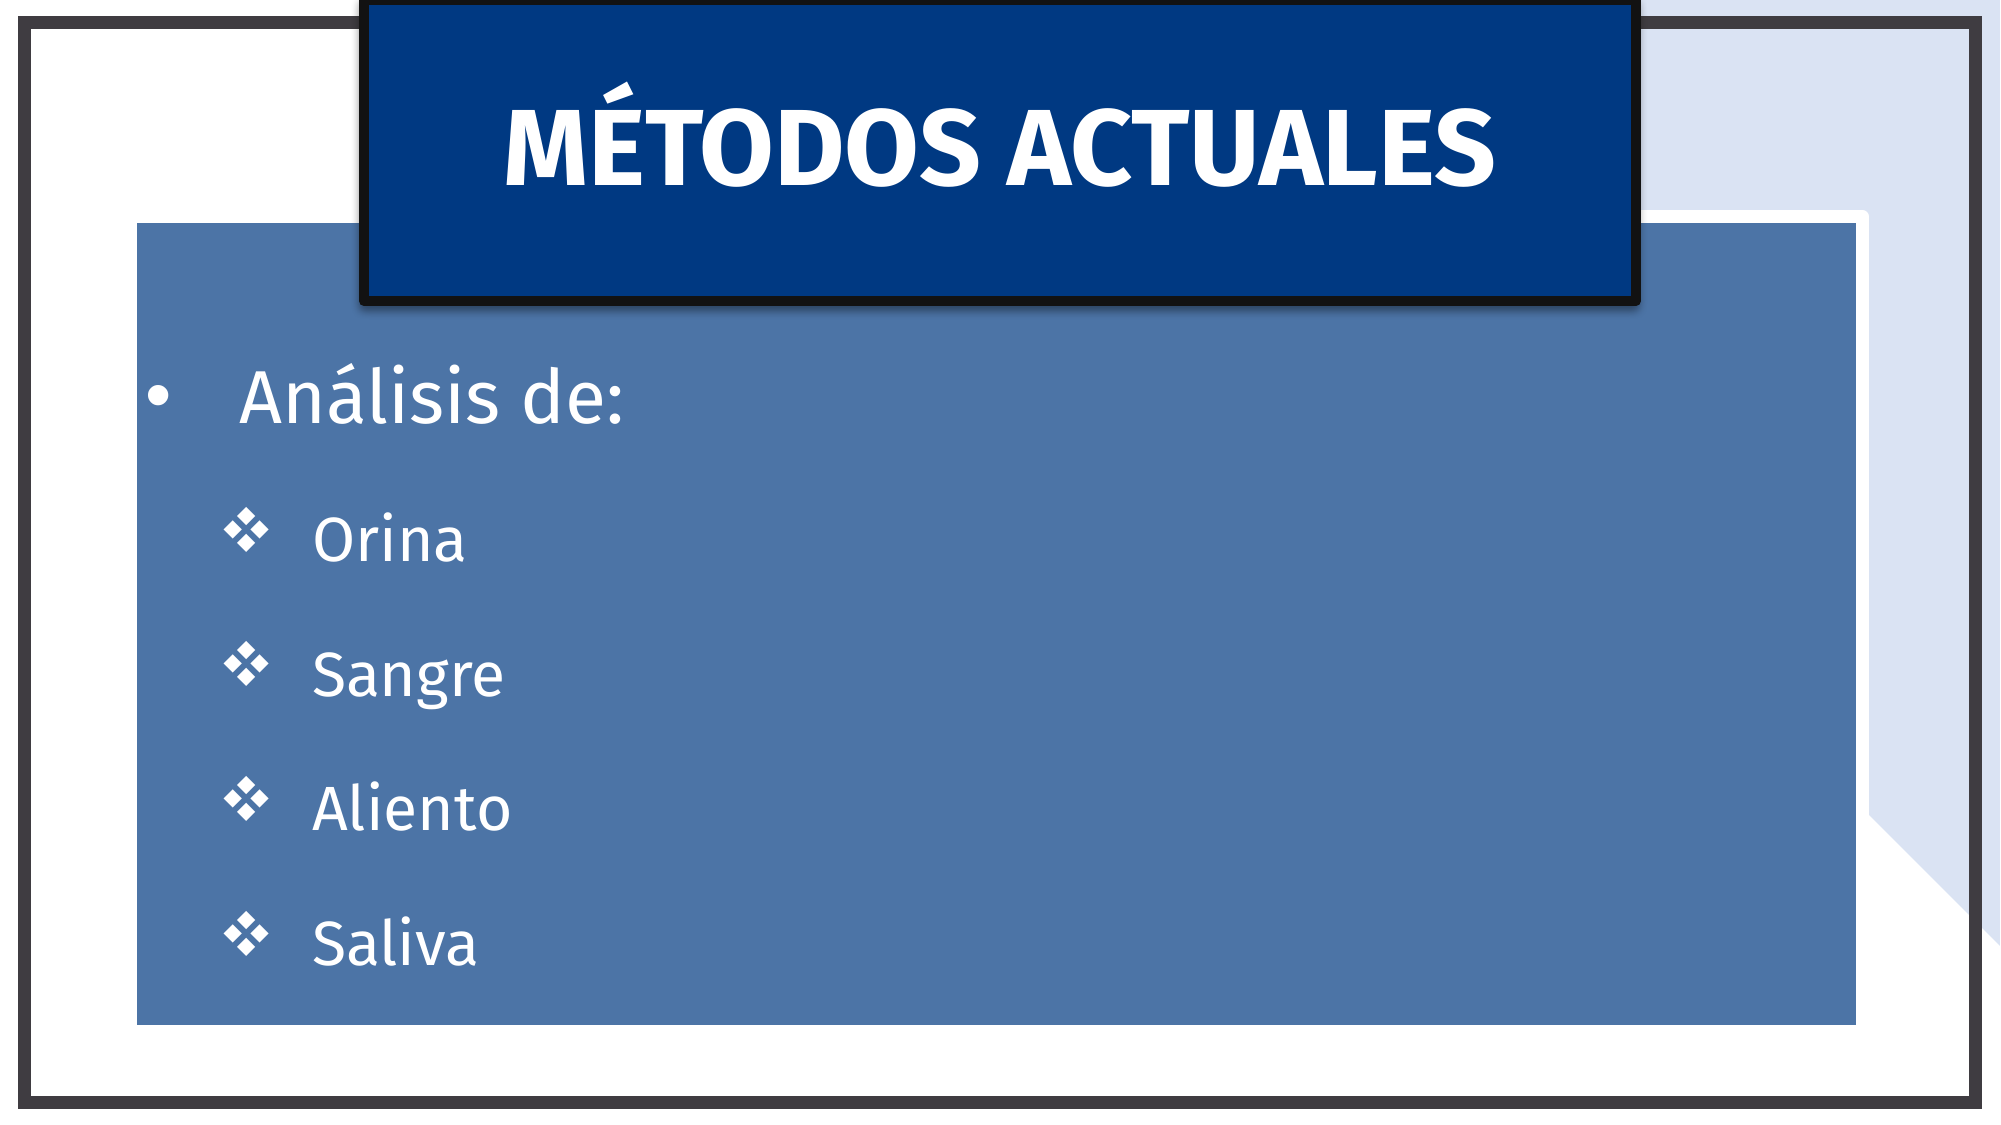

# MÉTODOS ACTUALES

Análisis de:

Orina

Sangre

Aliento

Saliva